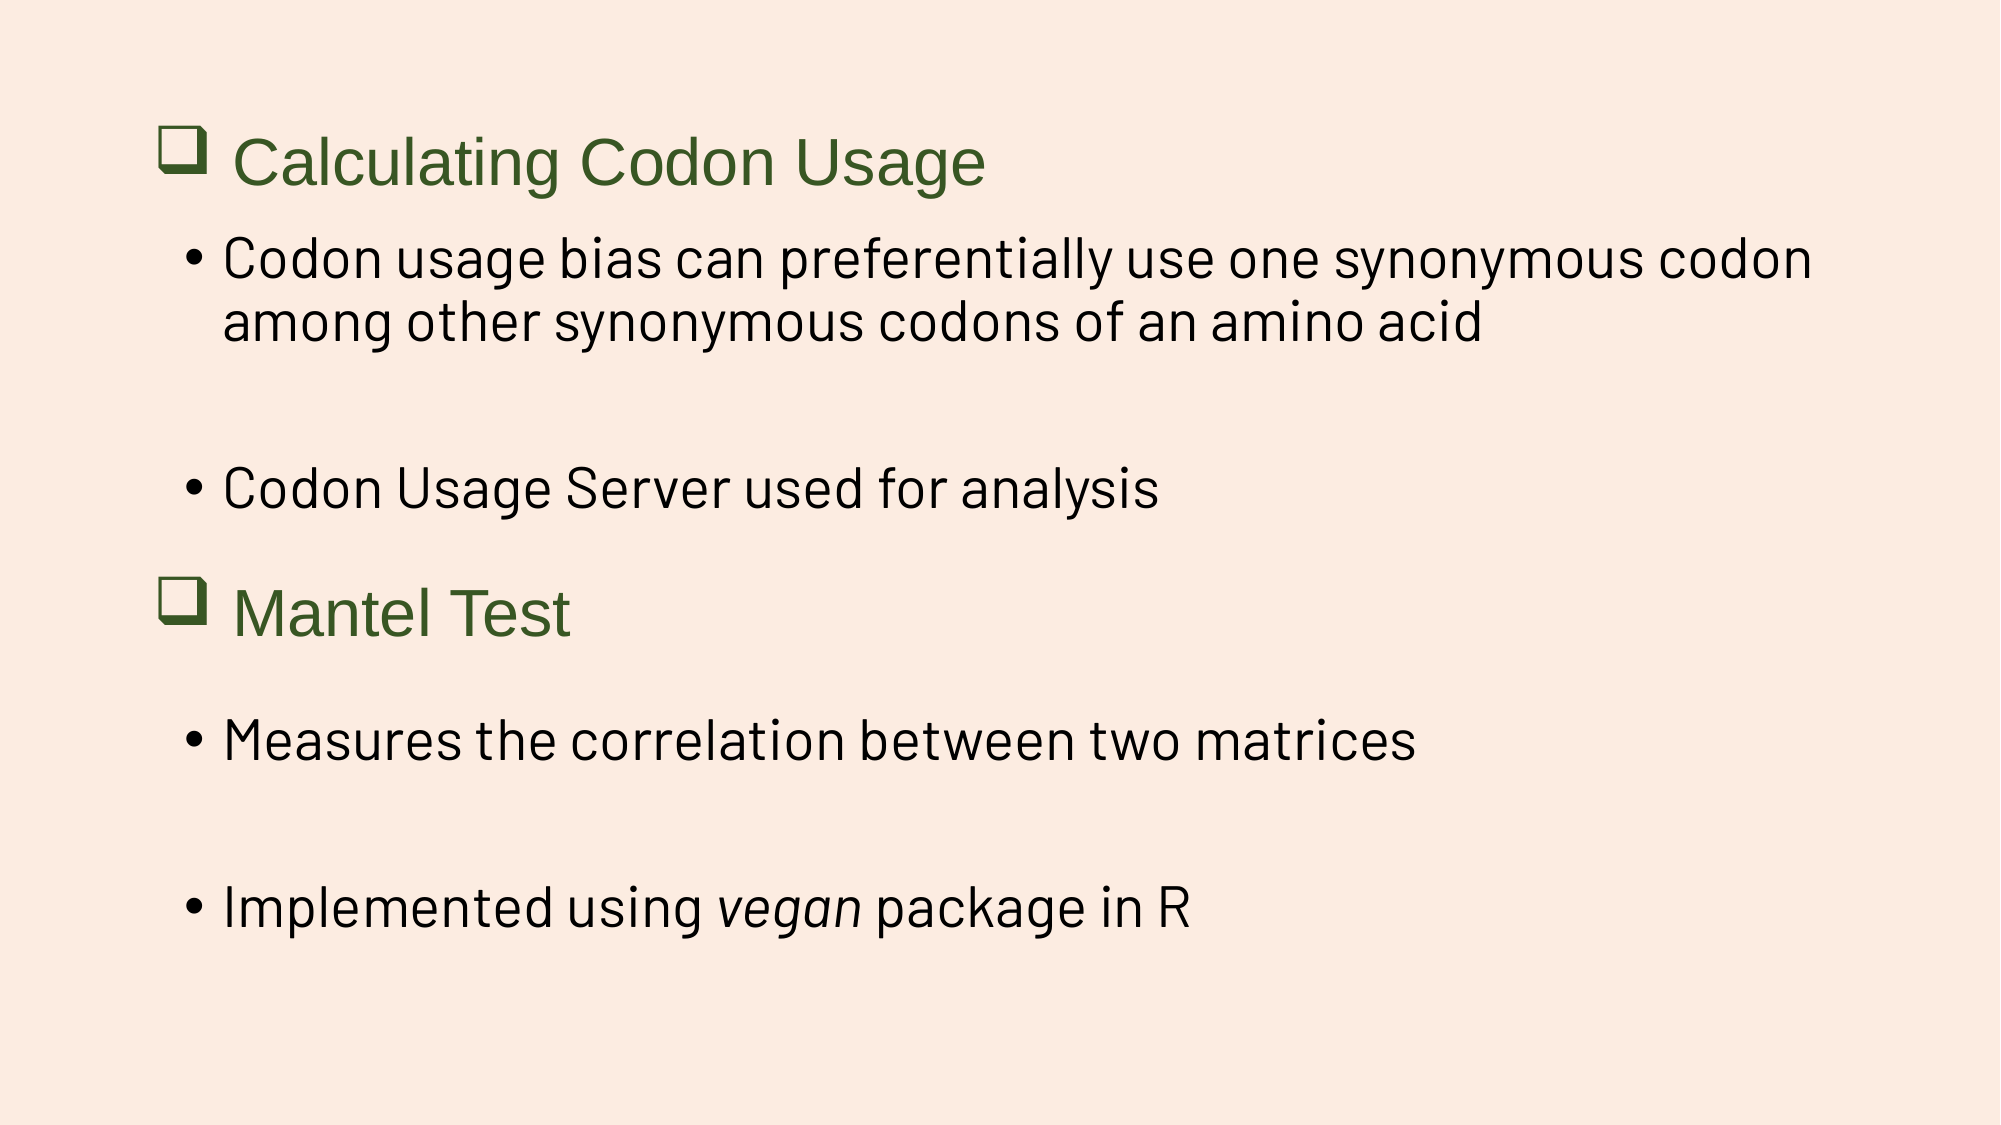

Calculating Codon Usage
Codon usage bias can preferentially use one synonymous codon among other synonymous codons of an amino acid

Codon Usage Server used for analysis
 Mantel Test
Measures the correlation between two matrices

Implemented using vegan package in R